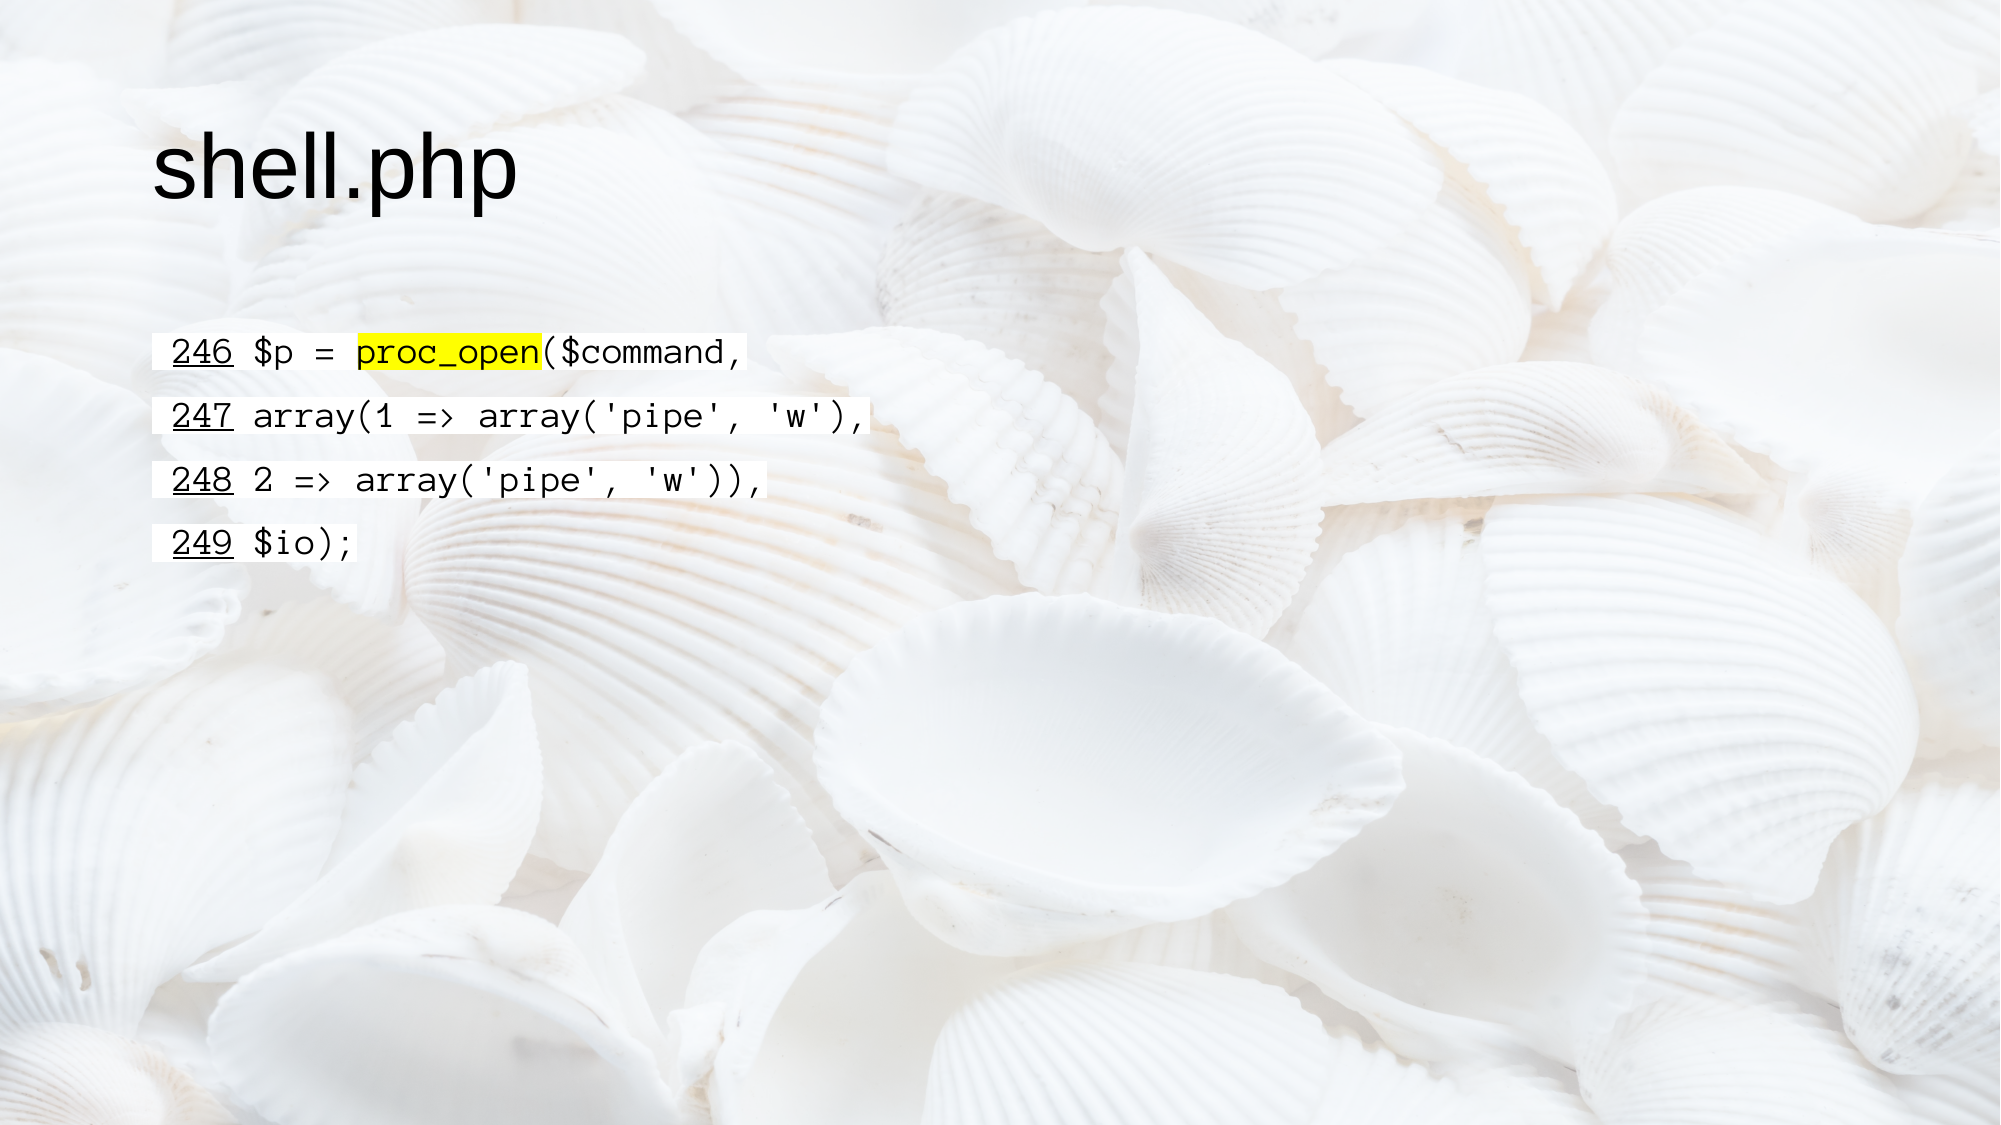

# shell.php
 246 $p = proc_open($command,
 247 array(1 => array('pipe', 'w'),
 248 2 => array('pipe', 'w')),
 249 $io);